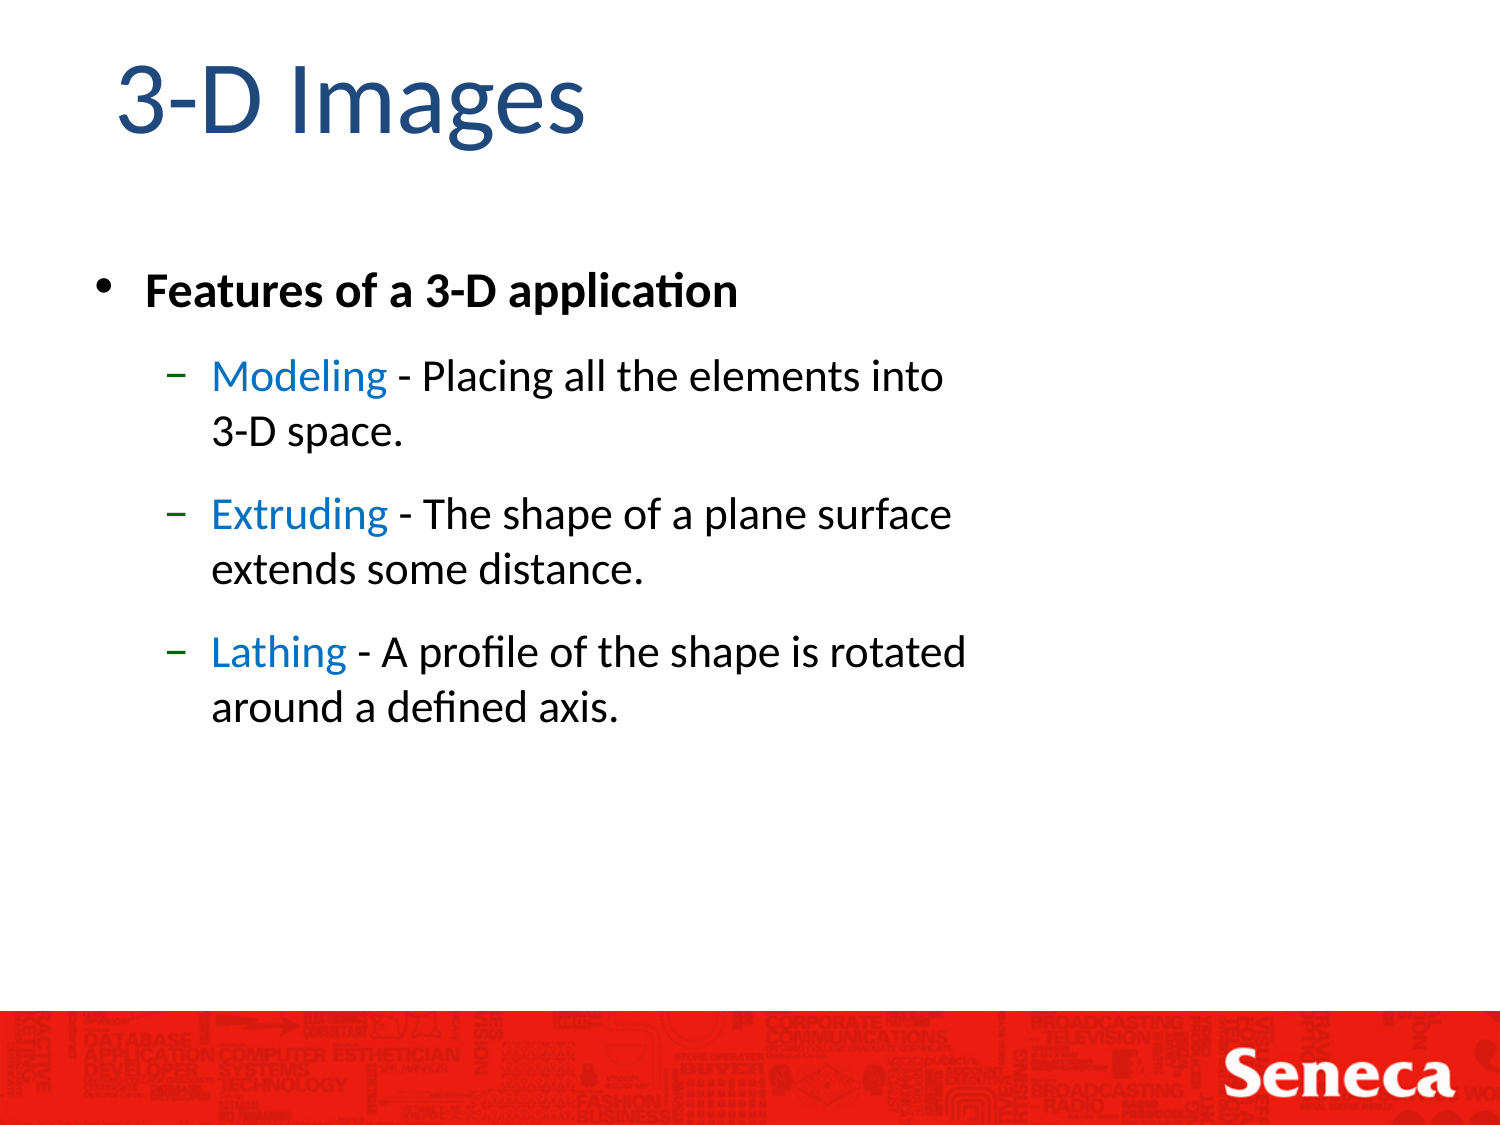

3-D Images
Features of a 3-D application
Modeling - Placing all the elements into
3-D space.
Extruding - The shape of a plane surface
extends some distance.
Lathing - A profile of the shape is rotated
around a defined axis.